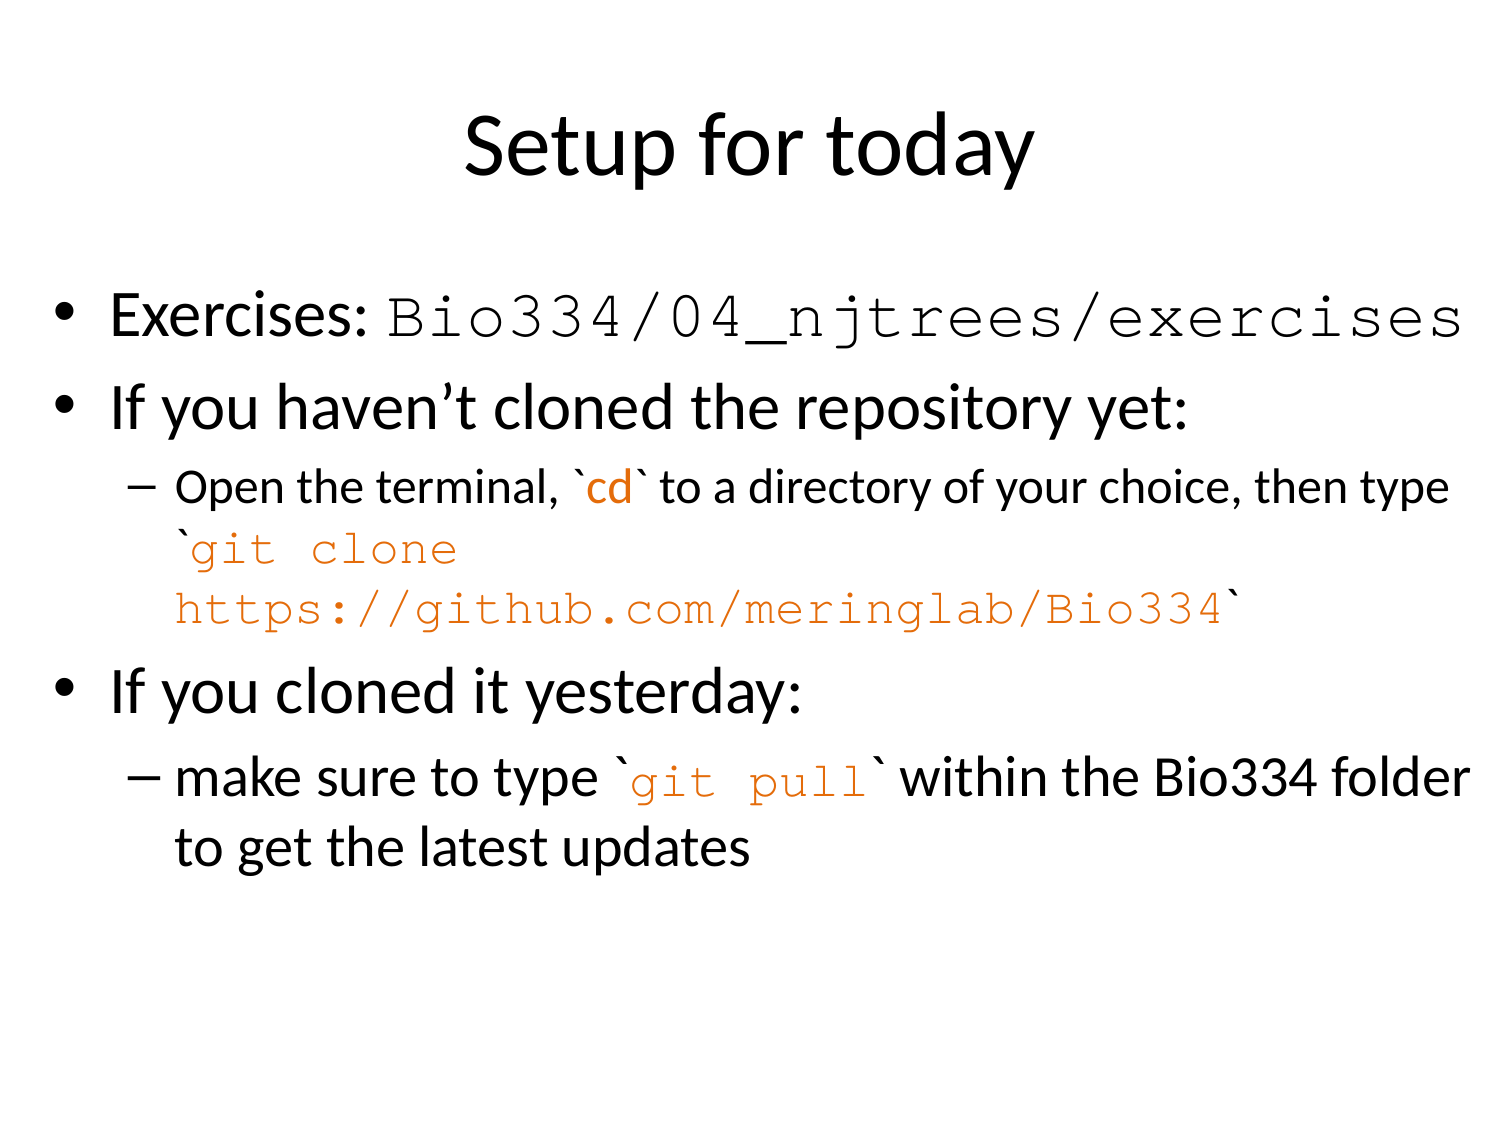

# Setup for today
Exercises: Bio334/04_njtrees/exercises
If you haven’t cloned the repository yet:
Open the terminal, `cd` to a directory of your choice, then type `git clone https://github.com/meringlab/Bio334`
If you cloned it yesterday:
make sure to type `git pull` within the Bio334 folder to get the latest updates